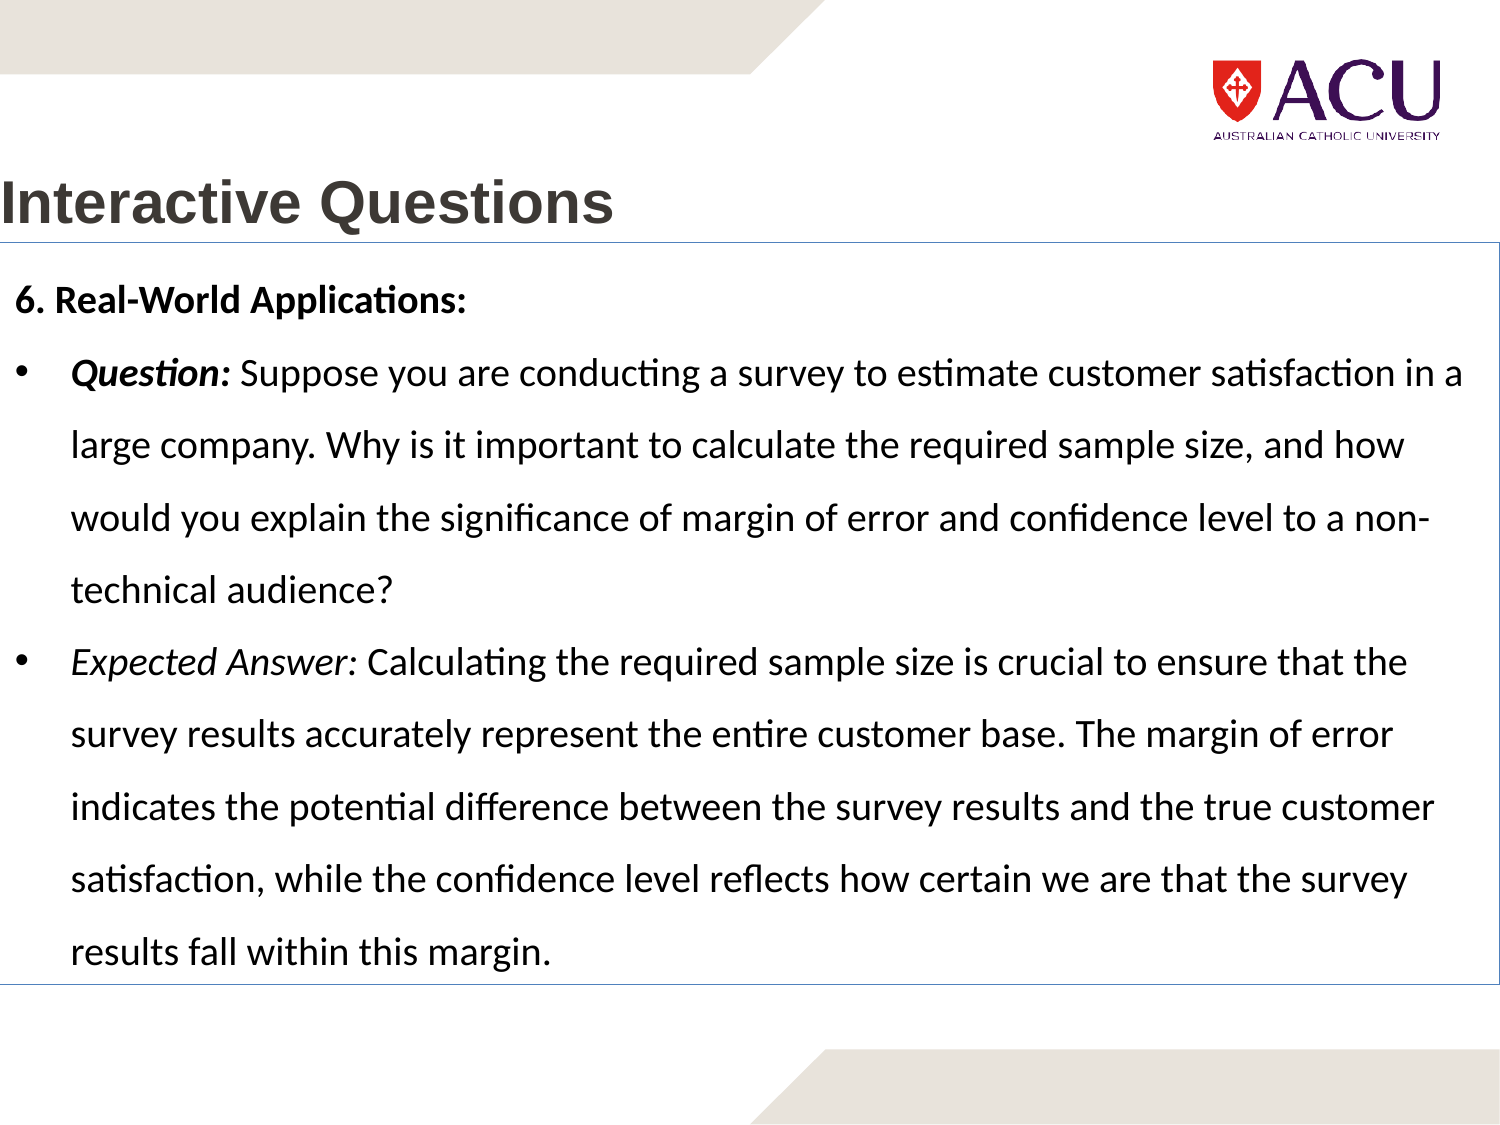

# Interactive Questions
6. Real-World Applications:
Question: Suppose you are conducting a survey to estimate customer satisfaction in a large company. Why is it important to calculate the required sample size, and how would you explain the significance of margin of error and confidence level to a non-technical audience?
Expected Answer: Calculating the required sample size is crucial to ensure that the survey results accurately represent the entire customer base. The margin of error indicates the potential difference between the survey results and the true customer satisfaction, while the confidence level reflects how certain we are that the survey results fall within this margin.